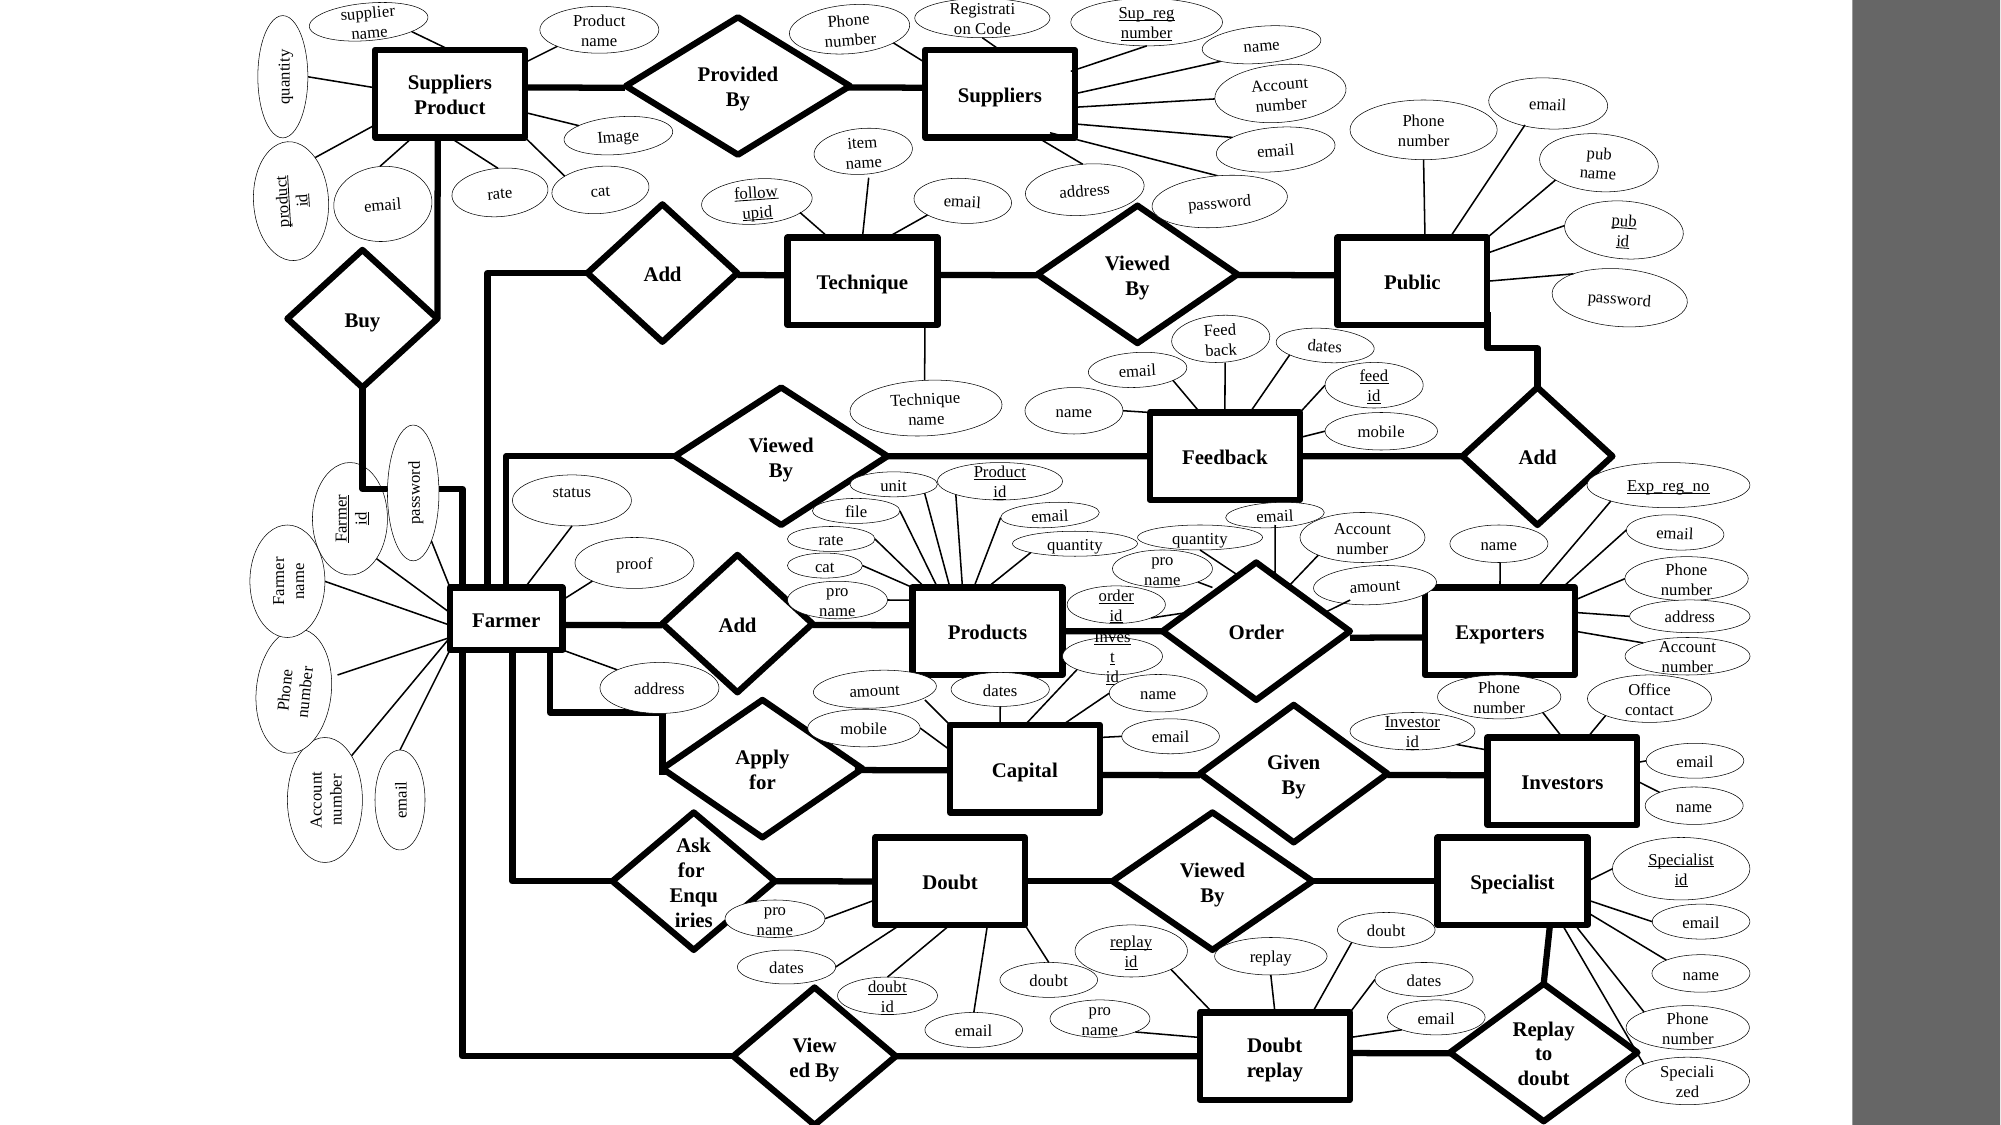

Registration Code
Sup_reg
number
supplier name
Phone
number
Product
name
Provided By
name
Suppliers
Product
Suppliers
quantity
Account
number
email
Phone
number
Image
email
item
name
pub
name
productid
address
email
cat
rate
password
email
followupid
pub
id
Add
Viewed By
Technique
Public
Buy
password
Feed
back
dates
email
feed
id
Technique
name
Viewed By
Add
name
Feedback
mobile
Product
id
Exp_reg_no
password
unit
status

Farmer
id
file
email
email
Account
number
email
quantity
name
rate
quantity
proof
Farmer
name
pro
name
cat
Add
Phone
number
Order
amount
pro
name
order
id
Farmer
Products
Exporters
address
Invest
id
Account
number
Phone
number
address
amount
dates
name
Phone
number
Office
contact
Apply for
Given By
mobile
Investorid
email
Capital
Investors
email
Account
number
email
name
Ask for
Enquiries
Viewed By
Doubt
Specialist
Specialist
id
pro
name
email
doubt
replay
id
replay
dates
name
doubt
dates
doubt
id
Replay to doubt
Viewed By
email
pro
name
Phone
number
email
Doubt
replay
Specialized